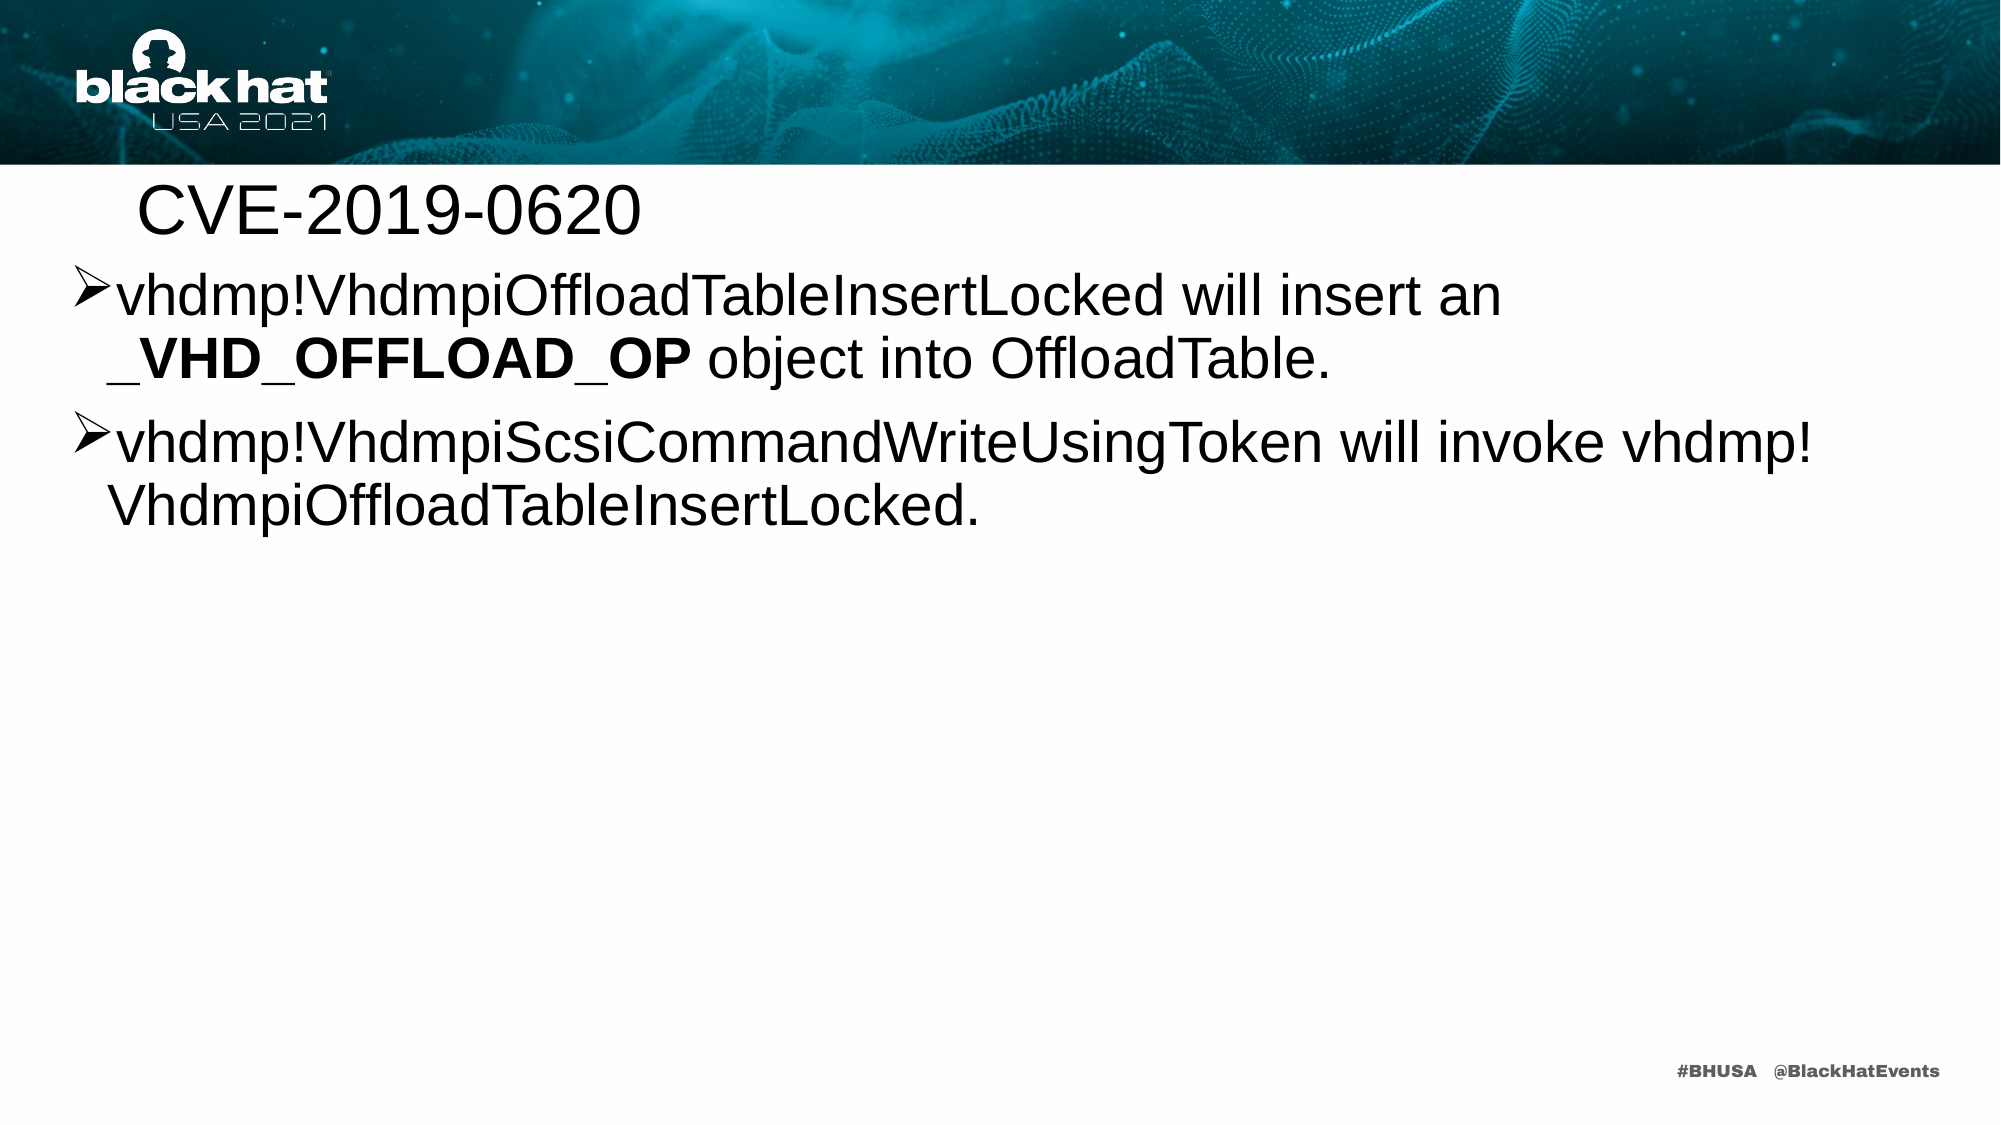

CVE-2019-0620
vhdmp!VhdmpiOffloadTableInsertLocked will insert an _VHD_OFFLOAD_OP object into OffloadTable.
vhdmp!VhdmpiScsiCommandWriteUsingToken will invoke vhdmp!VhdmpiOffloadTableInsertLocked.